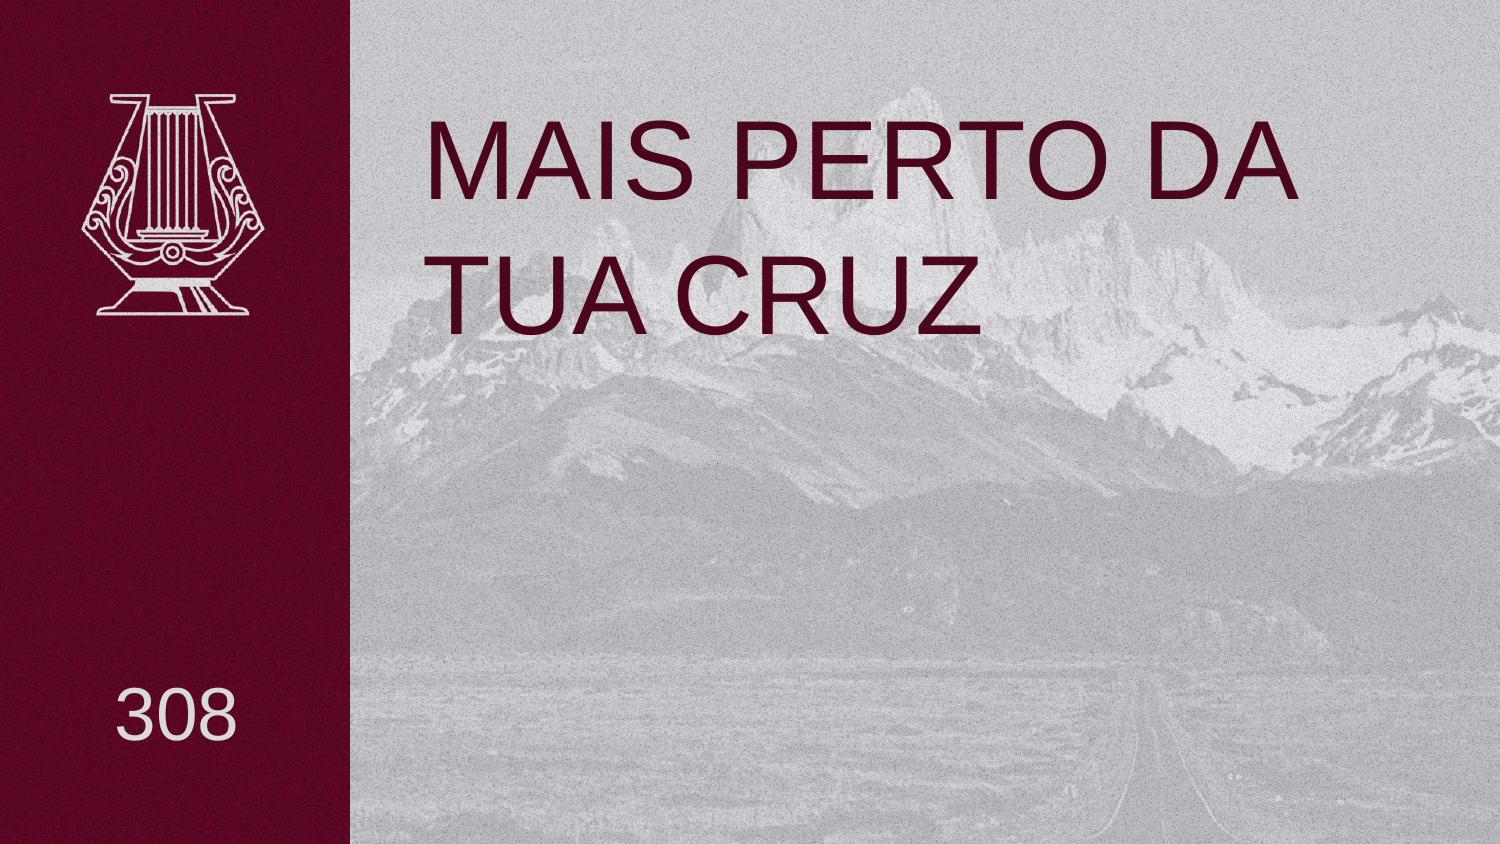

# MAIS PERTO DA TUA CRUZ
308